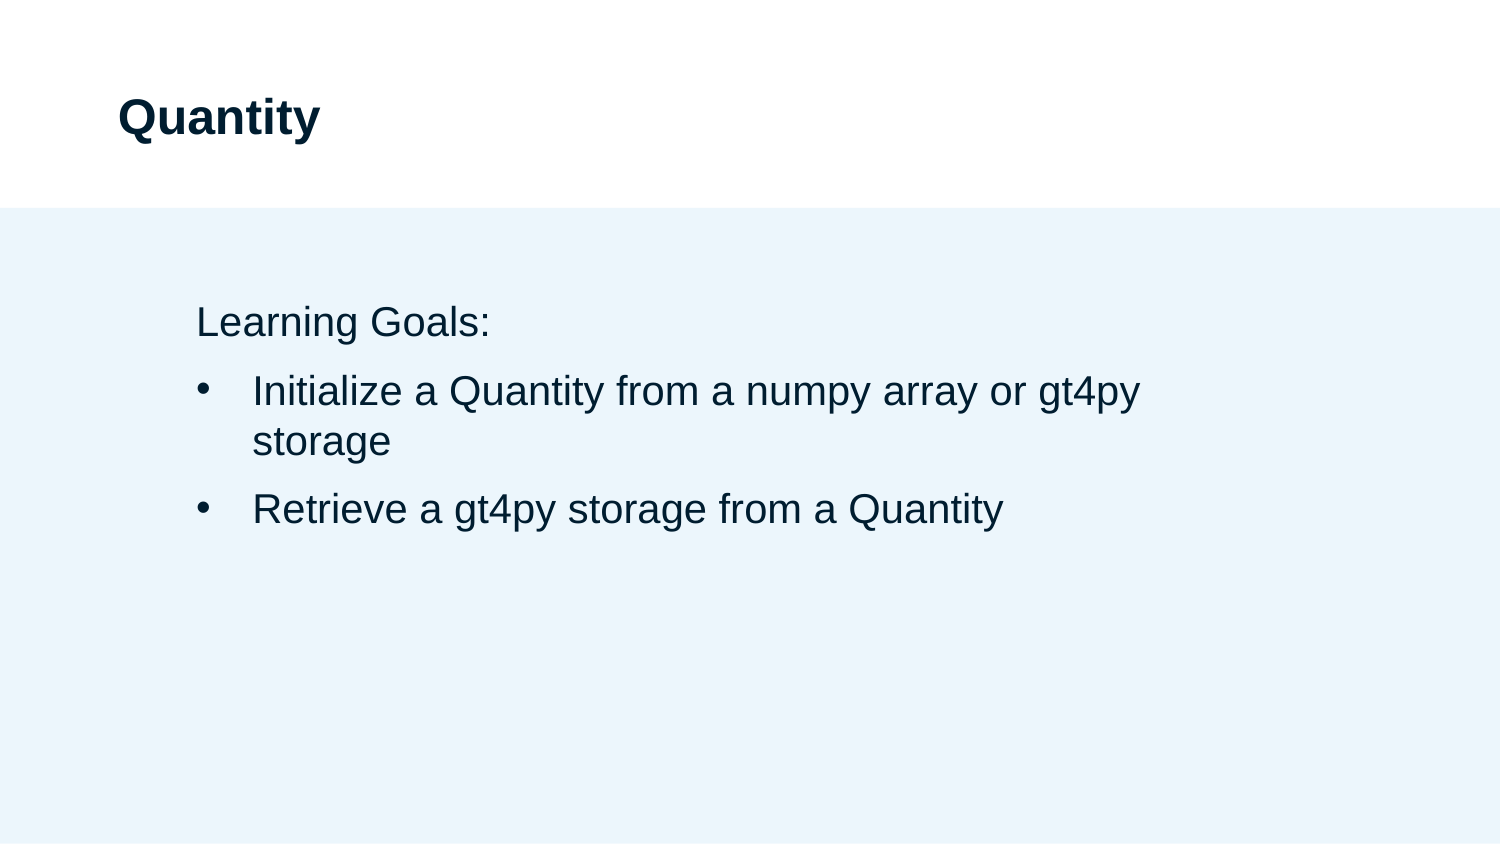

Quantity

Learning Goals:
Initialize a Quantity from a numpy array or gt4py storage
Retrieve a gt4py storage from a Quantity